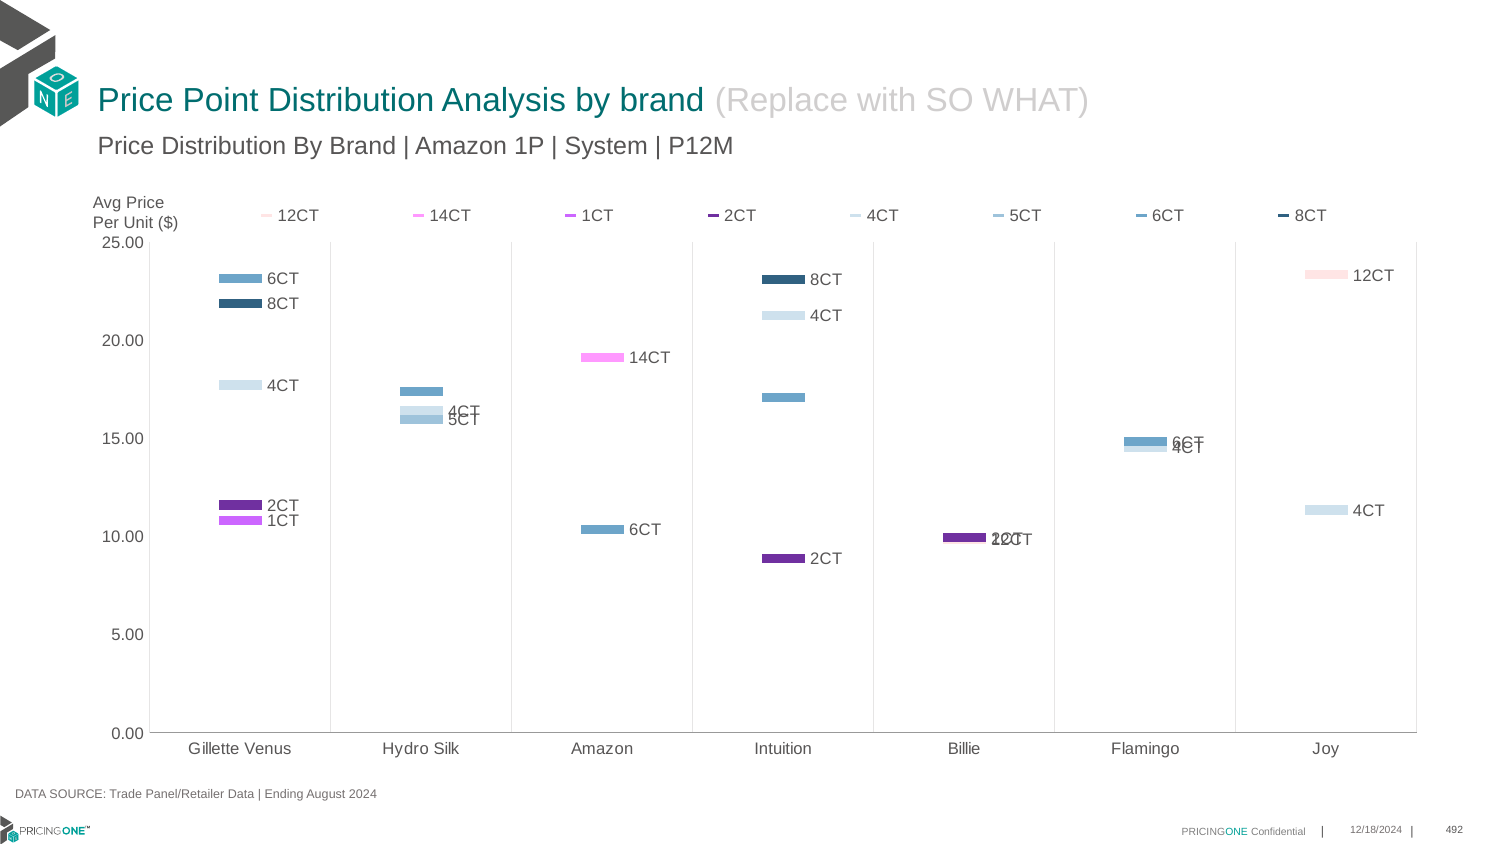

# Price Point Distribution Analysis by brand (Replace with SO WHAT)
Price Distribution By Brand | Amazon 1P | System | P12M

### Chart

| Category | 12CT | 14CT | 1CT | 2CT | 4CT | 5CT | 6CT | 8CT |
|---|---|---|---|---|---|---|---|---|
| Gillette Venus | None | None | 10.805185059382516 | 11.60168982398732 | 17.72001395381288 | None | 23.14653619729515 | 21.85052340890116 |
| Hydro Silk | None | None | None | None | 16.396866828110575 | 15.96043861731461 | 17.383324091344456 | None |
| Amazon | None | 19.11877650994683 | None | None | None | None | 10.364196847876865 | None |
| Intuition | None | None | None | 8.870220741357768 | 21.267726676077967 | None | 17.08445040214477 | 23.092950492189946 |
| Billie | 9.849046096996501 | None | None | 9.928953078938749 | None | None | None | None |
| Flamingo | None | None | None | None | 14.519237344381649 | None | 14.821070599370616 | None |
| Joy | 23.328240576246003 | None | None | None | 11.350908513245685 | None | None | None |
Avg Price
Per Unit ($)
DATA SOURCE: Trade Panel/Retailer Data | Ending August 2024
12/18/2024
492